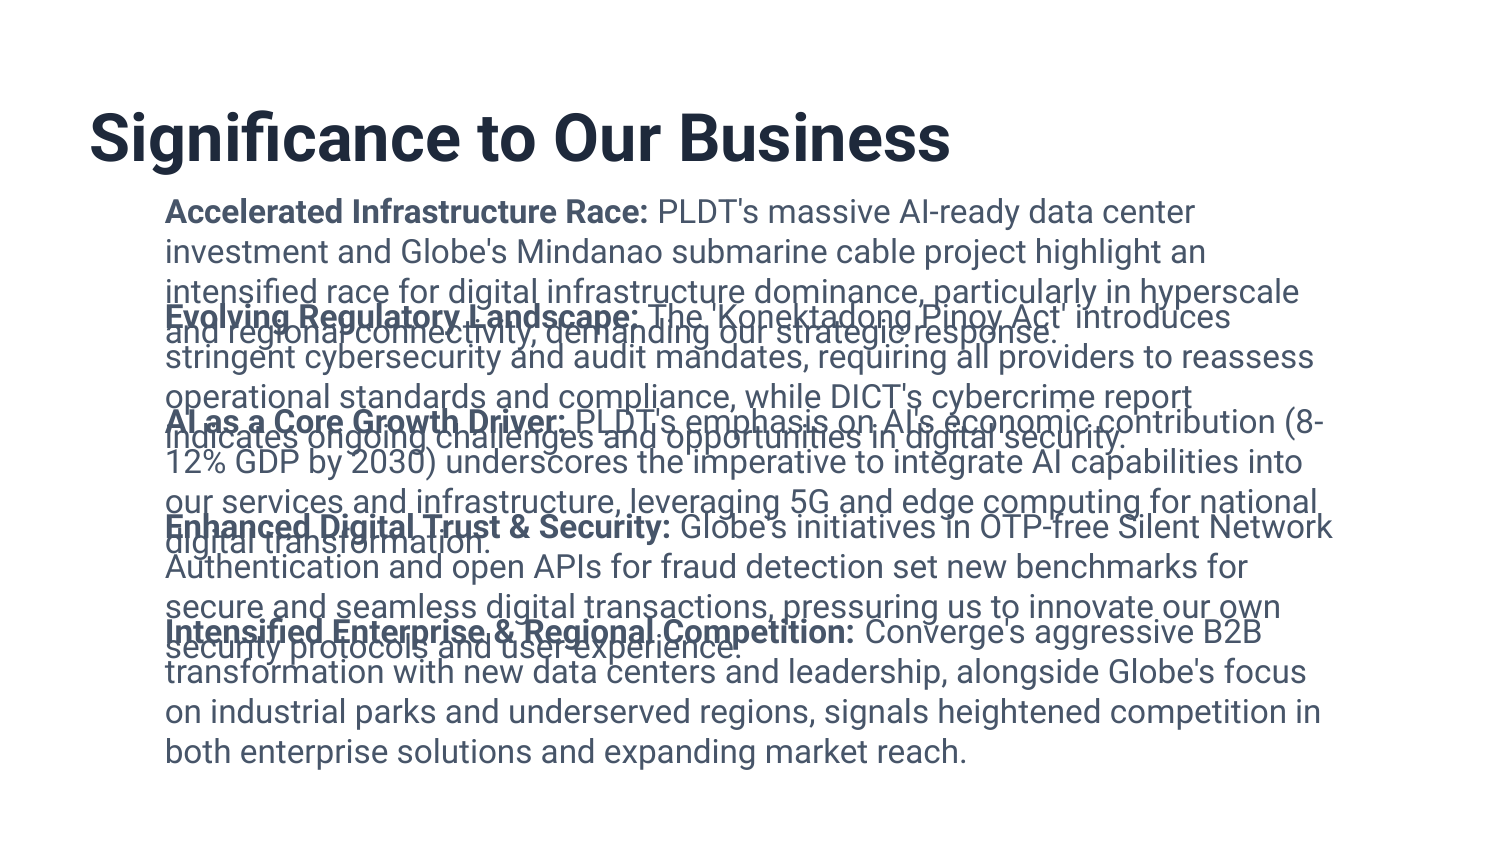

Significance to Our Business
Accelerated Infrastructure Race: PLDT's massive AI-ready data center investment and Globe's Mindanao submarine cable project highlight an intensified race for digital infrastructure dominance, particularly in hyperscale and regional connectivity, demanding our strategic response.
Evolving Regulatory Landscape: The 'Konektadong Pinoy Act' introduces stringent cybersecurity and audit mandates, requiring all providers to reassess operational standards and compliance, while DICT's cybercrime report indicates ongoing challenges and opportunities in digital security.
AI as a Core Growth Driver: PLDT's emphasis on AI's economic contribution (8-12% GDP by 2030) underscores the imperative to integrate AI capabilities into our services and infrastructure, leveraging 5G and edge computing for national digital transformation.
Enhanced Digital Trust & Security: Globe's initiatives in OTP-free Silent Network Authentication and open APIs for fraud detection set new benchmarks for secure and seamless digital transactions, pressuring us to innovate our own security protocols and user experience.
Intensified Enterprise & Regional Competition: Converge's aggressive B2B transformation with new data centers and leadership, alongside Globe's focus on industrial parks and underserved regions, signals heightened competition in both enterprise solutions and expanding market reach.